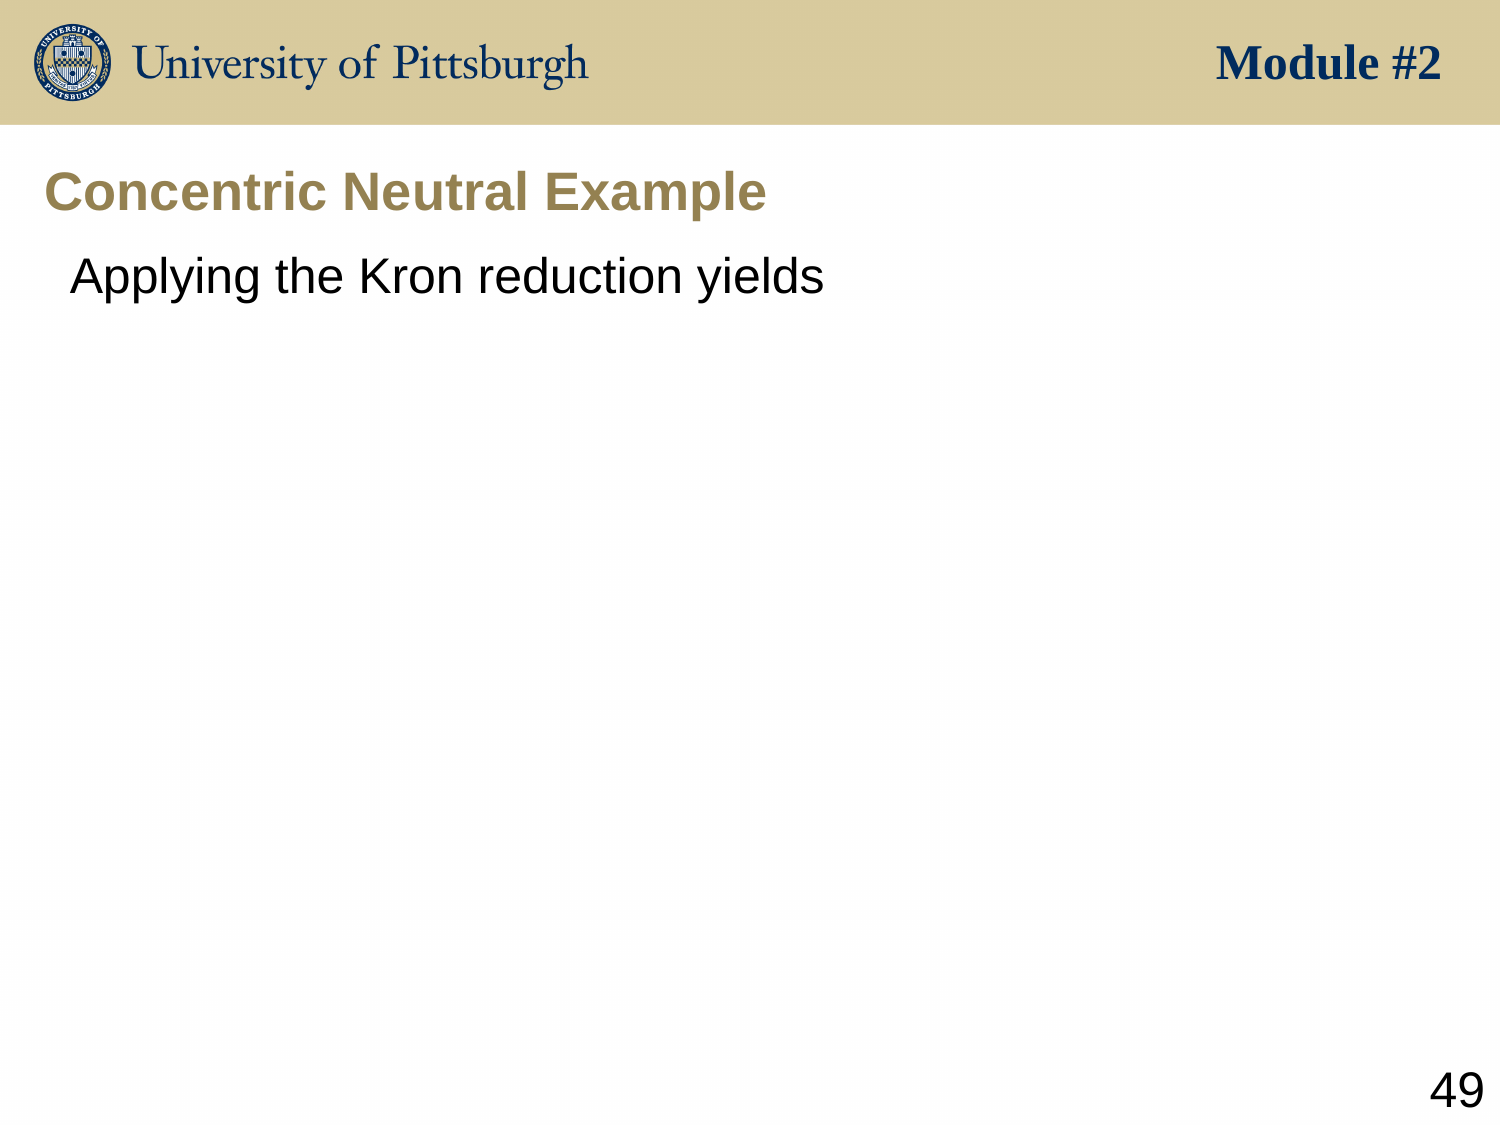

Module #2
# Concentric Neutral Example
Applying the Kron reduction yields
49